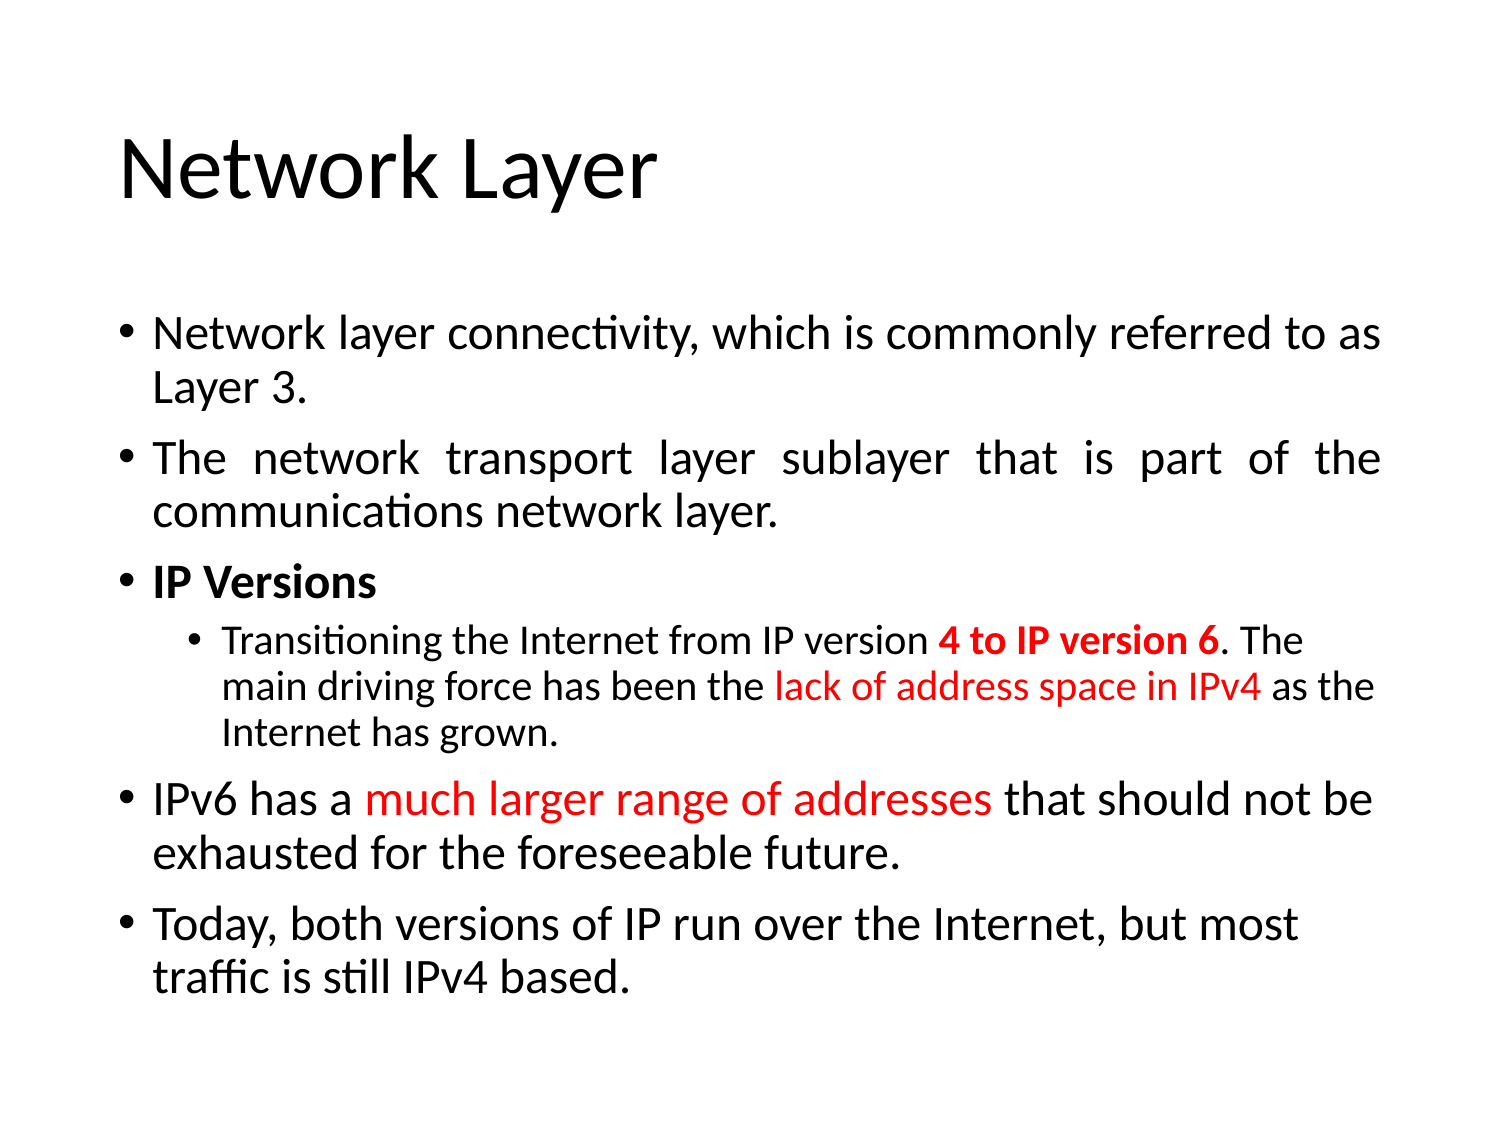

# Network Layer
Network layer connectivity, which is commonly referred to as Layer 3.
The network transport layer sublayer that is part of the communications network layer.
IP Versions
Transitioning the Internet from IP version 4 to IP version 6. The main driving force has been the lack of address space in IPv4 as the Internet has grown.
IPv6 has a much larger range of addresses that should not be exhausted for the foreseeable future.
Today, both versions of IP run over the Internet, but most traffic is still IPv4 based.